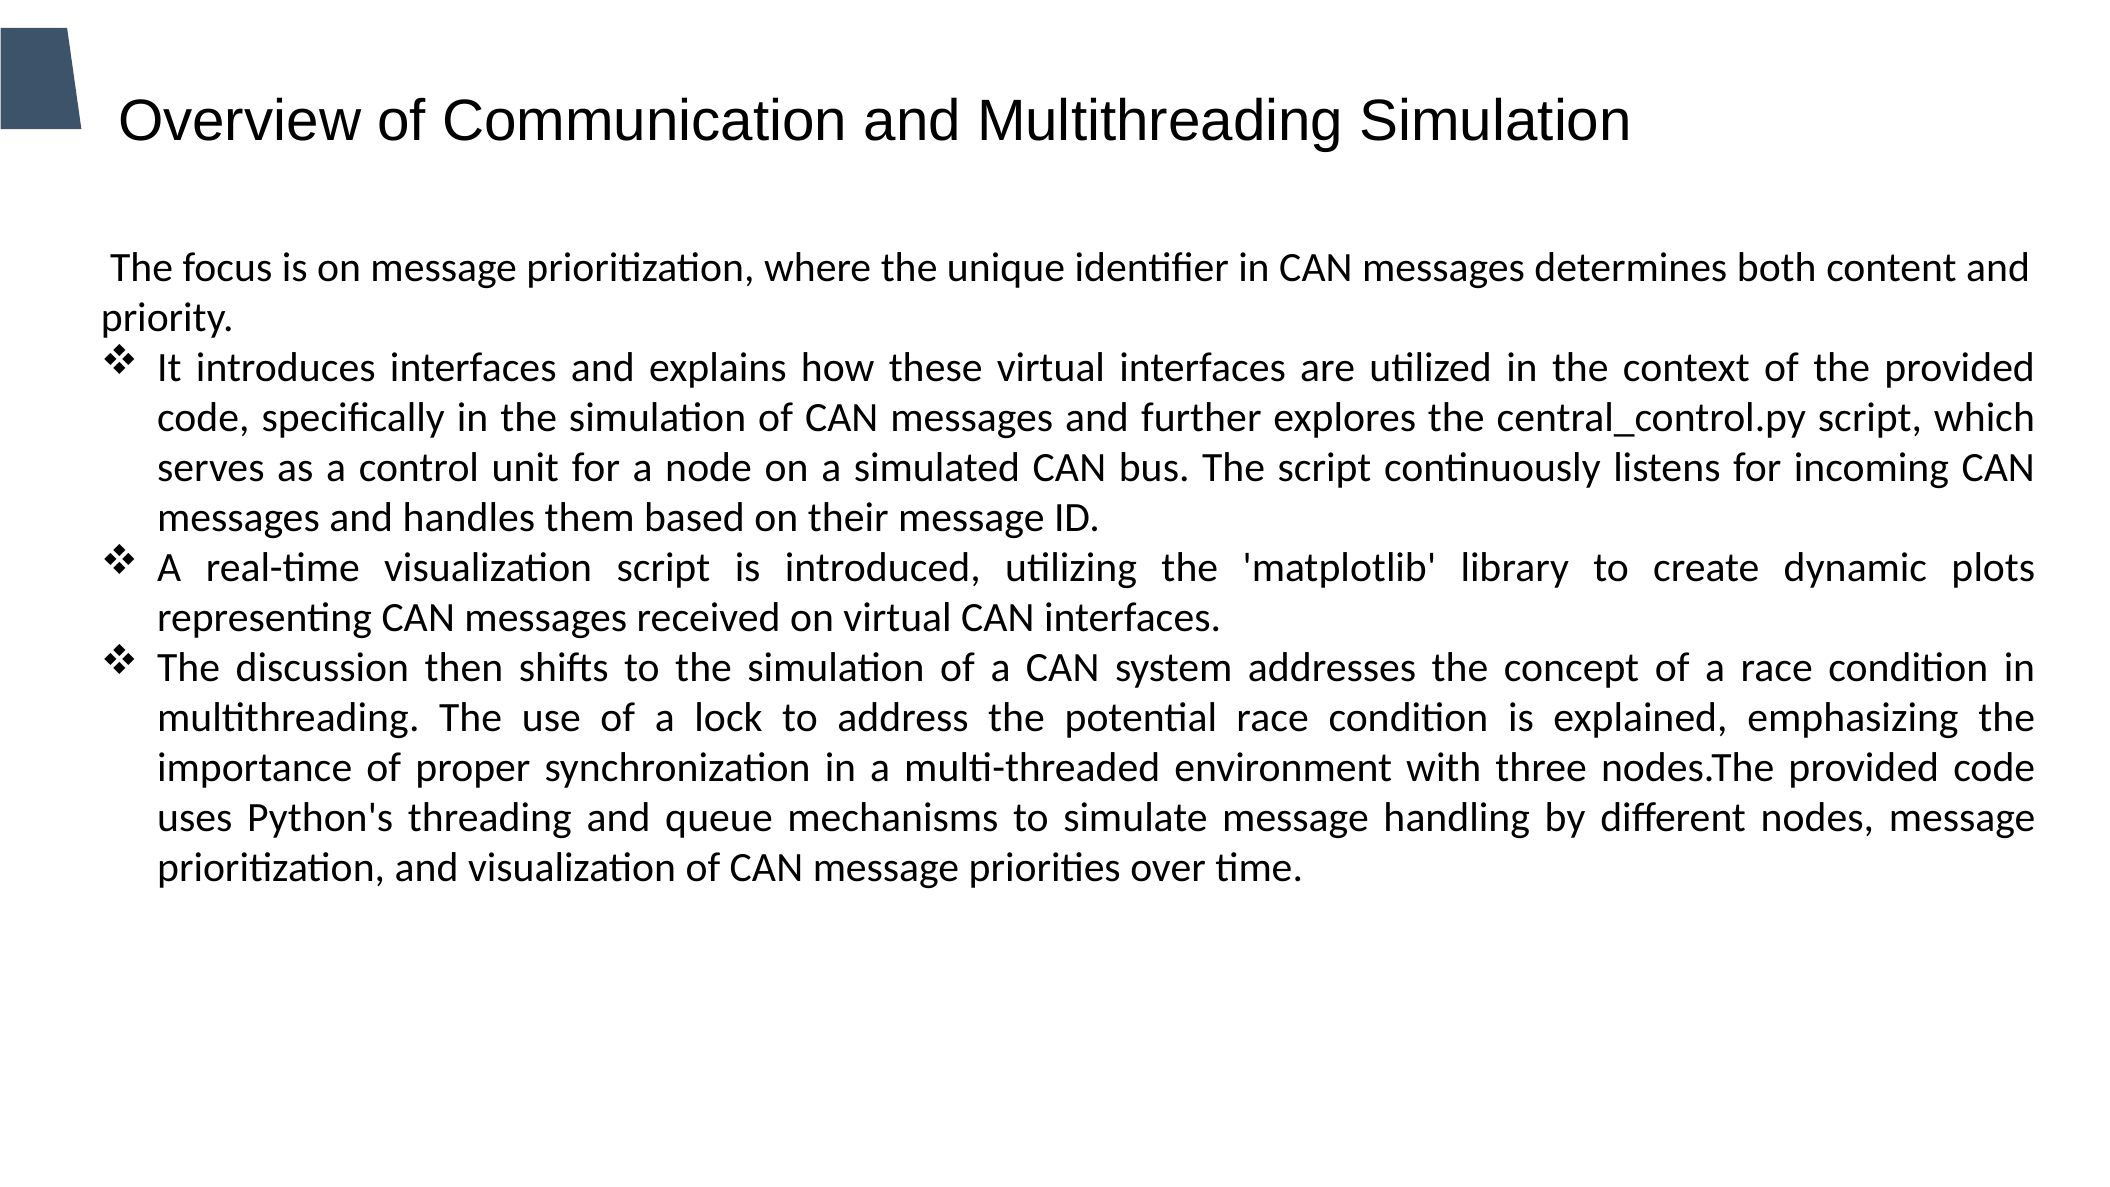

Overview of Communication and Multithreading Simulation

 The focus is on message prioritization, where the unique identifier in CAN messages determines both content and priority.
It introduces interfaces and explains how these virtual interfaces are utilized in the context of the provided code, specifically in the simulation of CAN messages and further explores the central_control.py script, which serves as a control unit for a node on a simulated CAN bus. The script continuously listens for incoming CAN messages and handles them based on their message ID.
A real-time visualization script is introduced, utilizing the 'matplotlib' library to create dynamic plots representing CAN messages received on virtual CAN interfaces.
The discussion then shifts to the simulation of a CAN system addresses the concept of a race condition in multithreading. The use of a lock to address the potential race condition is explained, emphasizing the importance of proper synchronization in a multi-threaded environment with three nodes.The provided code uses Python's threading and queue mechanisms to simulate message handling by different nodes, message prioritization, and visualization of CAN message priorities over time.